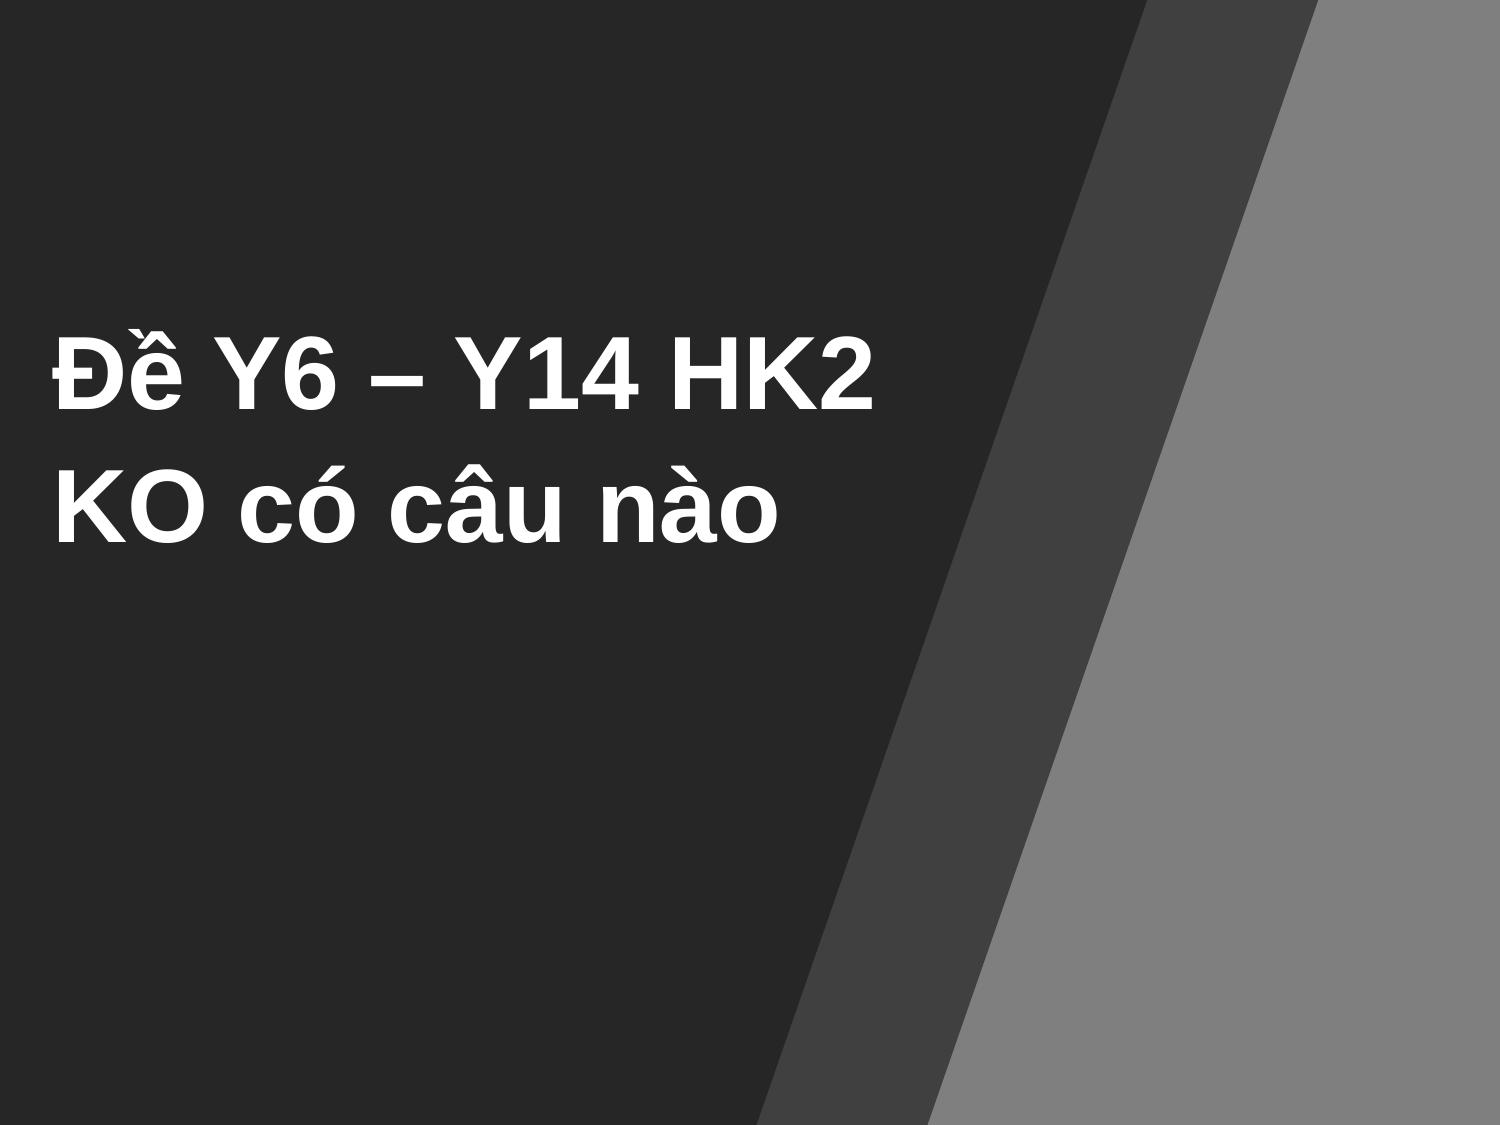

Đề Y6 – Y14 HK2
KO có câu nào